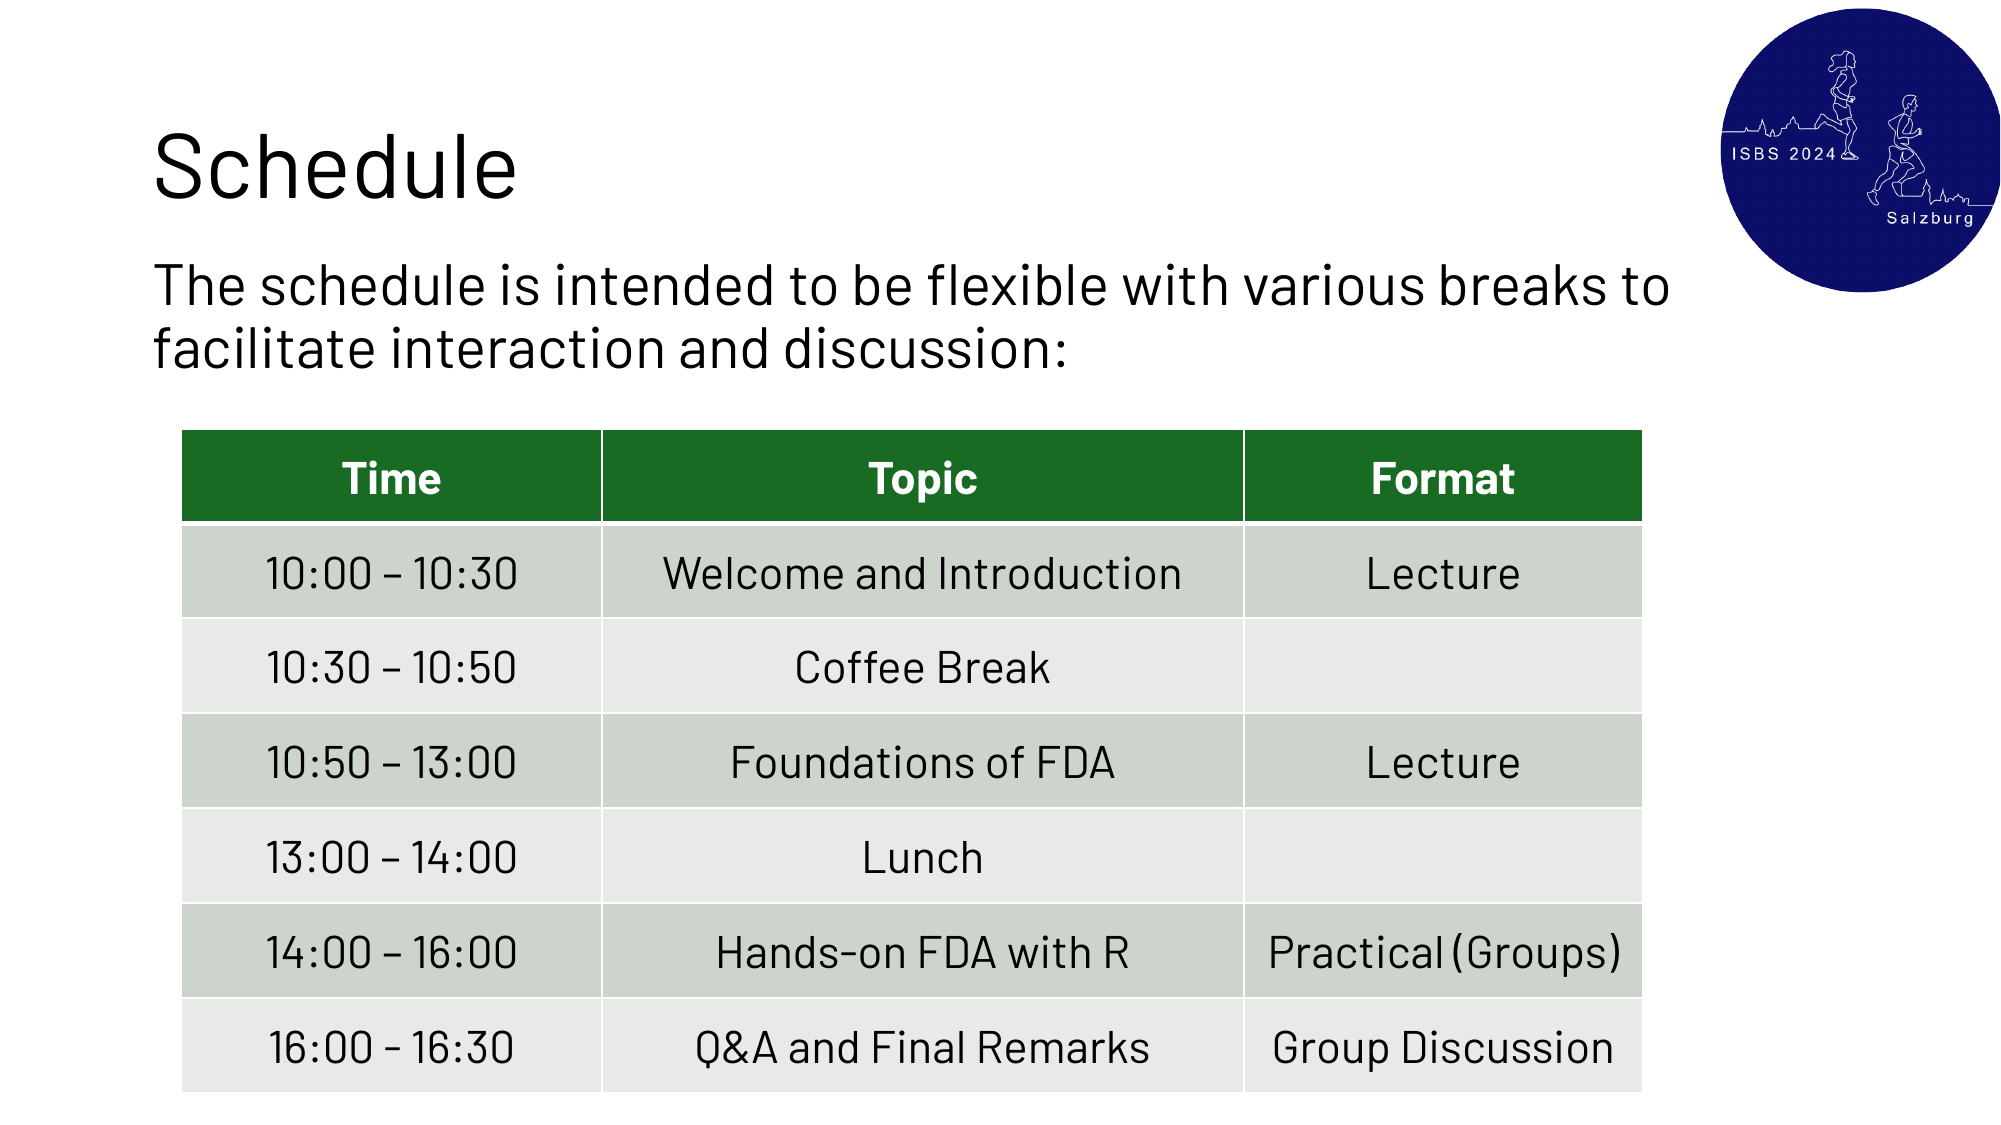

# Schedule
The schedule is intended to be flexible with various breaks to facilitate interaction and discussion:

| Time | Topic | Format |
| --- | --- | --- |
| 10:00 – 10:30 | Welcome and Introduction | Lecture |
| 10:30 – 10:50 | Coffee Break |  |
| 10:50 – 13:00 | Foundations of FDA | Lecture |
| 13:00 – 14:00 | Lunch |  |
| 14:00 – 16:00 | Hands-on FDA with R | Practical (Groups) |
| 16:00 - 16:30 | Q&A and Final Remarks | Group Discussion |